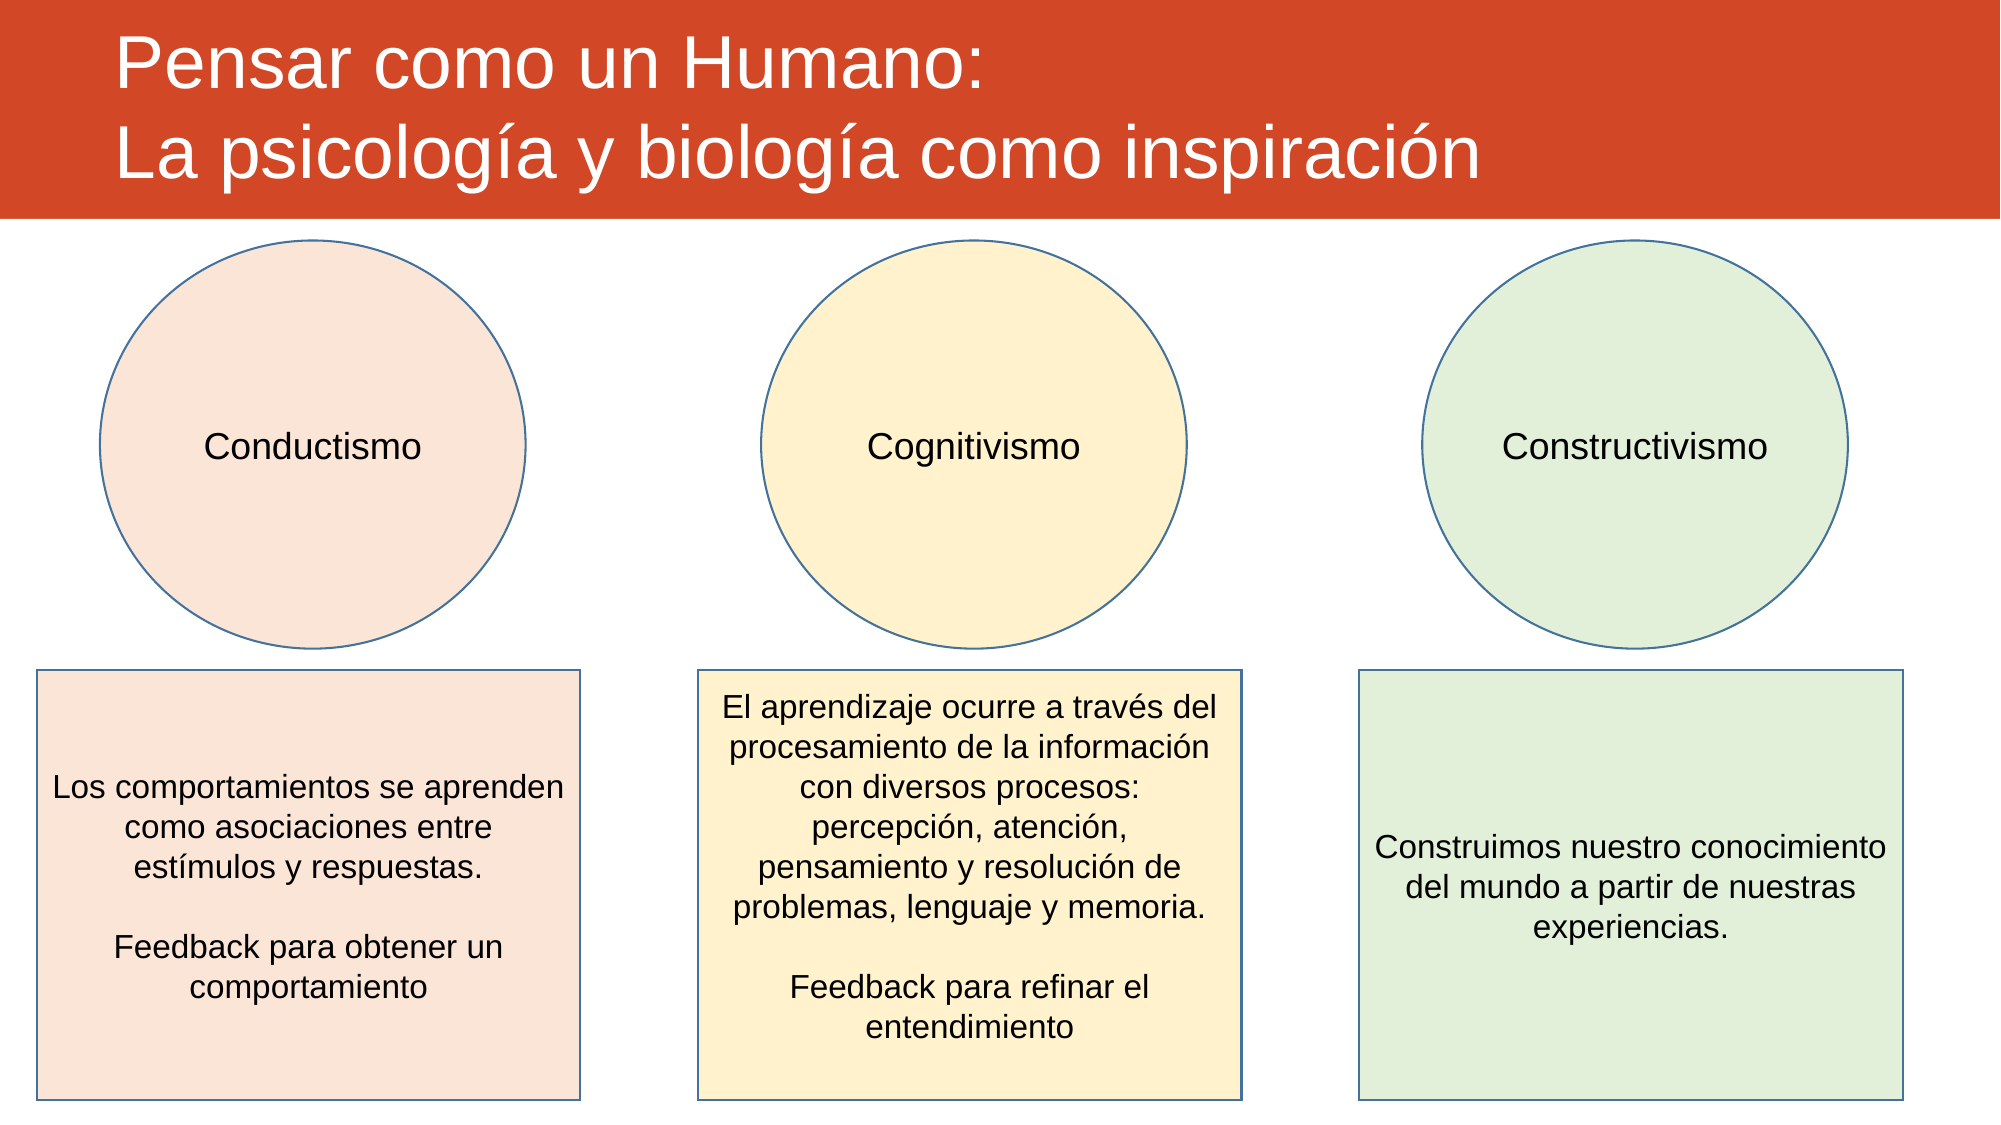

# Pensar como un Humano: La psicología y biología como inspiración
Conductismo
Cognitivismo
Constructivismo
Los comportamientos se aprenden como asociaciones entre estímulos y respuestas.

Feedback para obtener un comportamiento
El aprendizaje ocurre a través del procesamiento de la información con diversos procesos: percepción, atención, pensamiento y resolución de problemas, lenguaje y memoria.

Feedback para refinar el entendimiento

Construimos nuestro conocimiento del mundo a partir de nuestras experiencias.